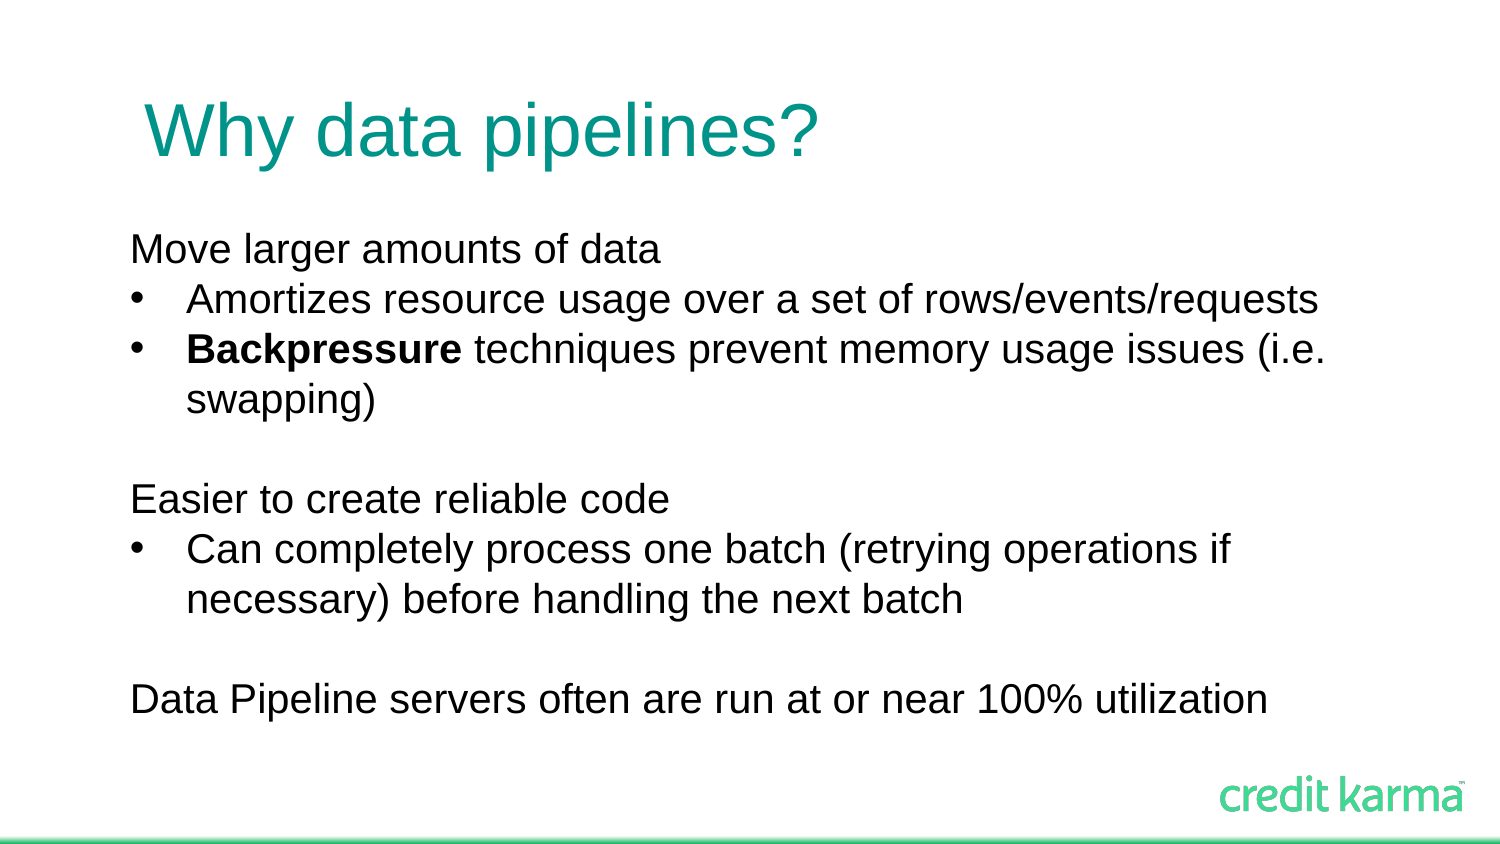

# Why data pipelines?
Move larger amounts of data
Amortizes resource usage over a set of rows/events/requests
Backpressure techniques prevent memory usage issues (i.e. swapping)

Easier to create reliable code
Can completely process one batch (retrying operations if necessary) before handling the next batch

Data Pipeline servers often are run at or near 100% utilization